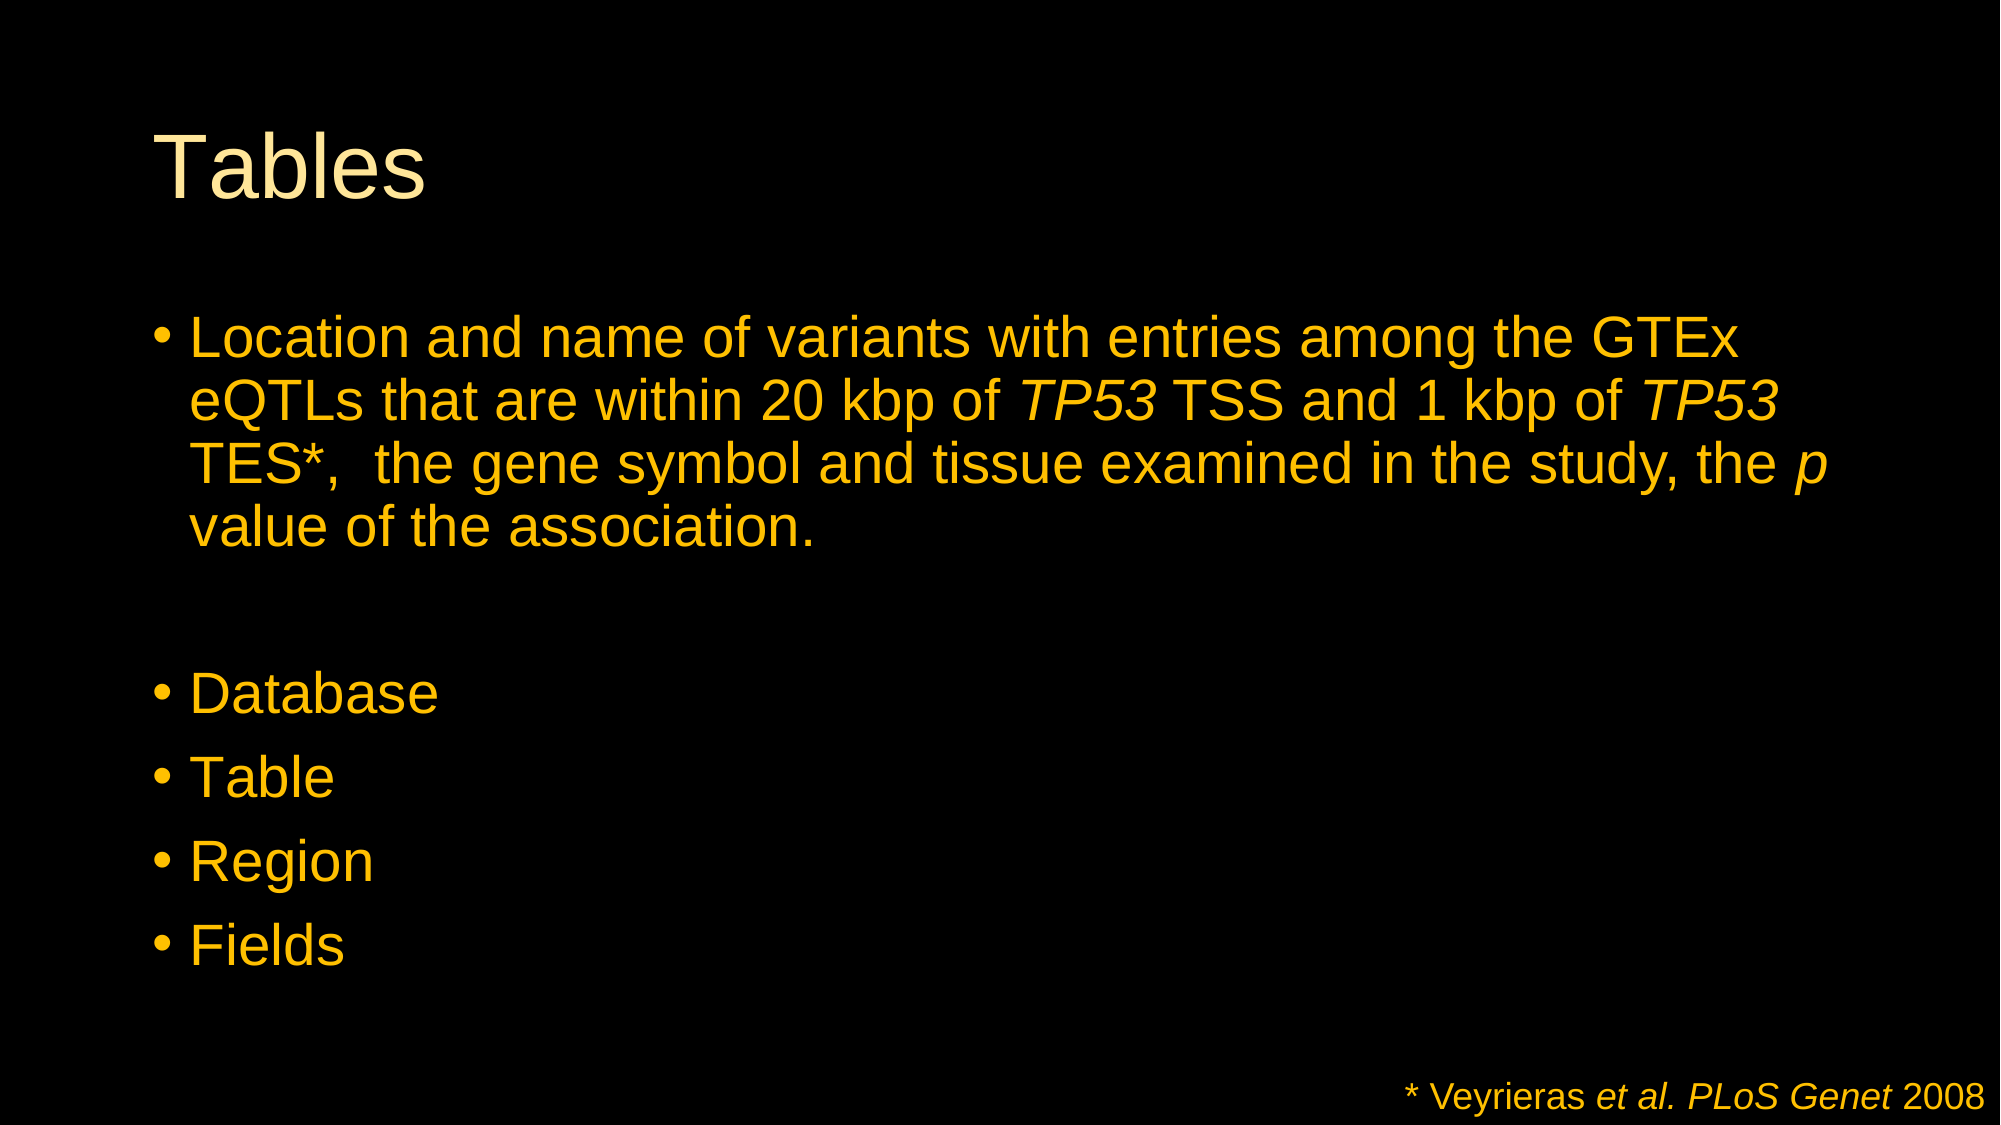

# Tables
Location and name of variants with entries among the GTEx eQTLs that are within 20 kbp of TP53 TSS and 1 kbp of TP53 TES*,  the gene symbol and tissue examined in the study, the p value of the association.

Database
Table
Region
Fields
* Veyrieras et al. PLoS Genet 2008